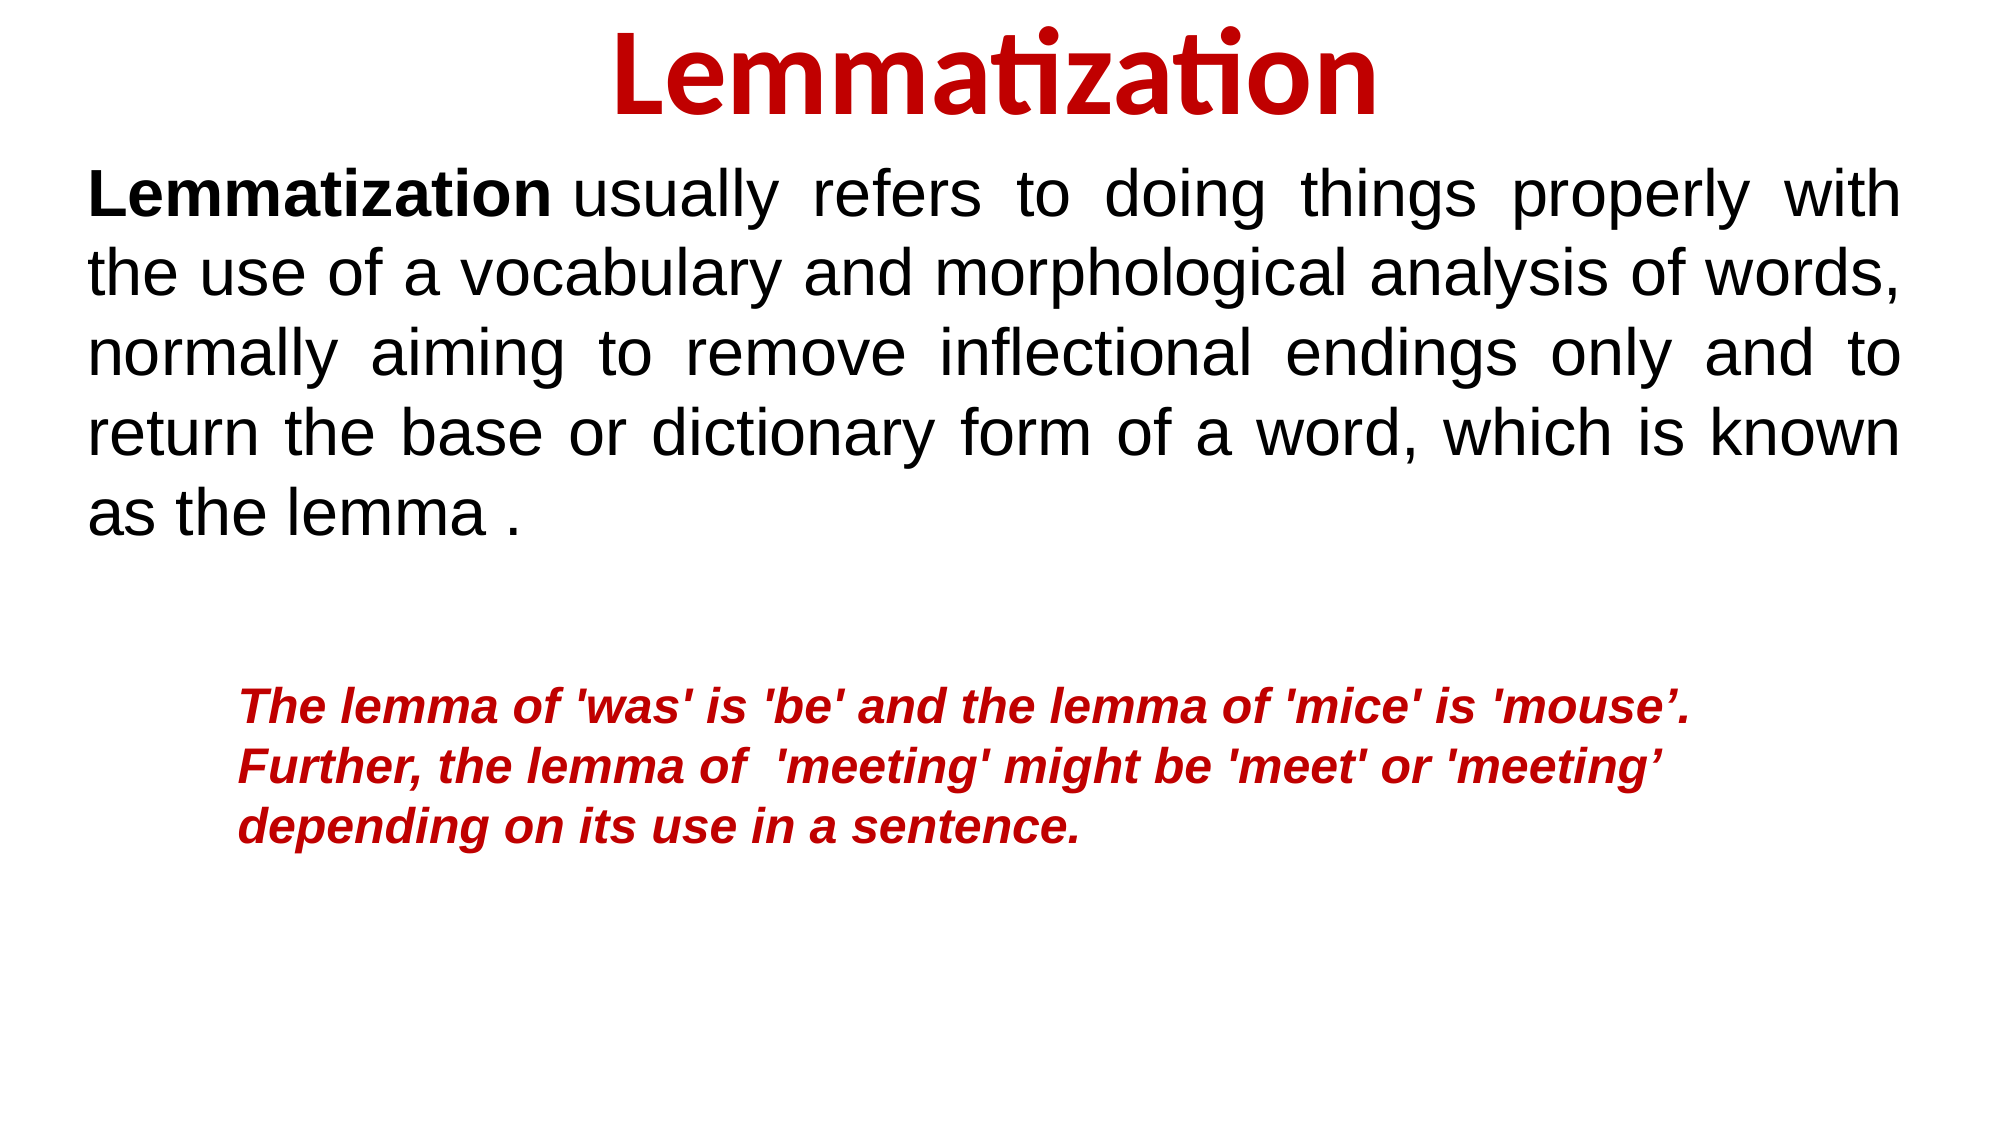

# Lemmatization
Lemmatization usually refers to doing things properly with the use of a vocabulary and morphological analysis of words, normally aiming to remove inflectional endings only and to return the base or dictionary form of a word, which is known as the lemma .
The lemma of 'was' is 'be' and the lemma of 'mice' is 'mouse’.
Further, the lemma of  'meeting' might be 'meet' or 'meeting’
depending on its use in a sentence.